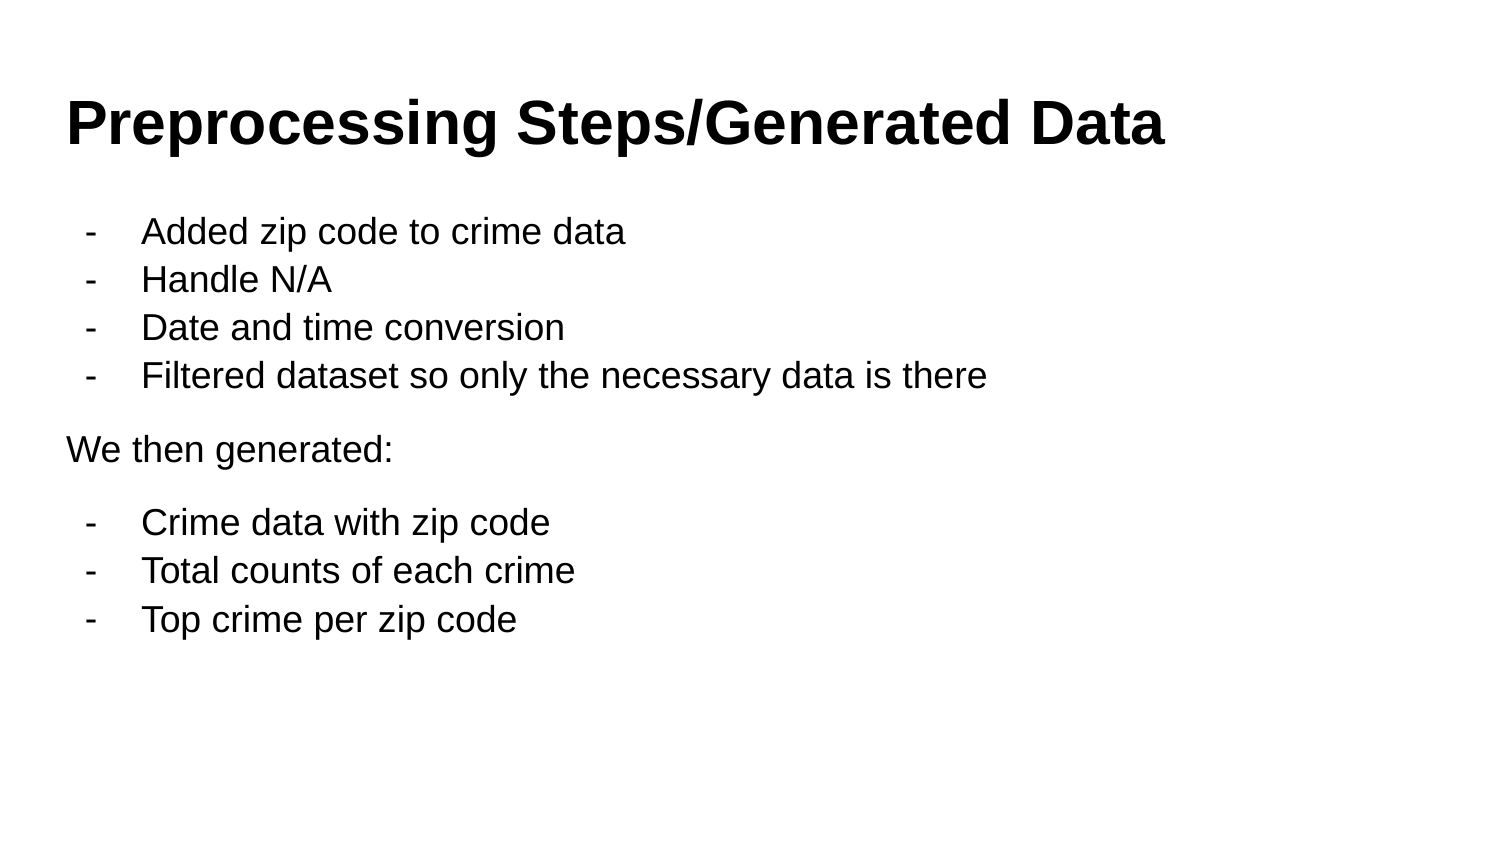

# Preprocessing Steps/Generated Data
Added zip code to crime data
Handle N/A
Date and time conversion
Filtered dataset so only the necessary data is there
We then generated:
Crime data with zip code
Total counts of each crime
Top crime per zip code